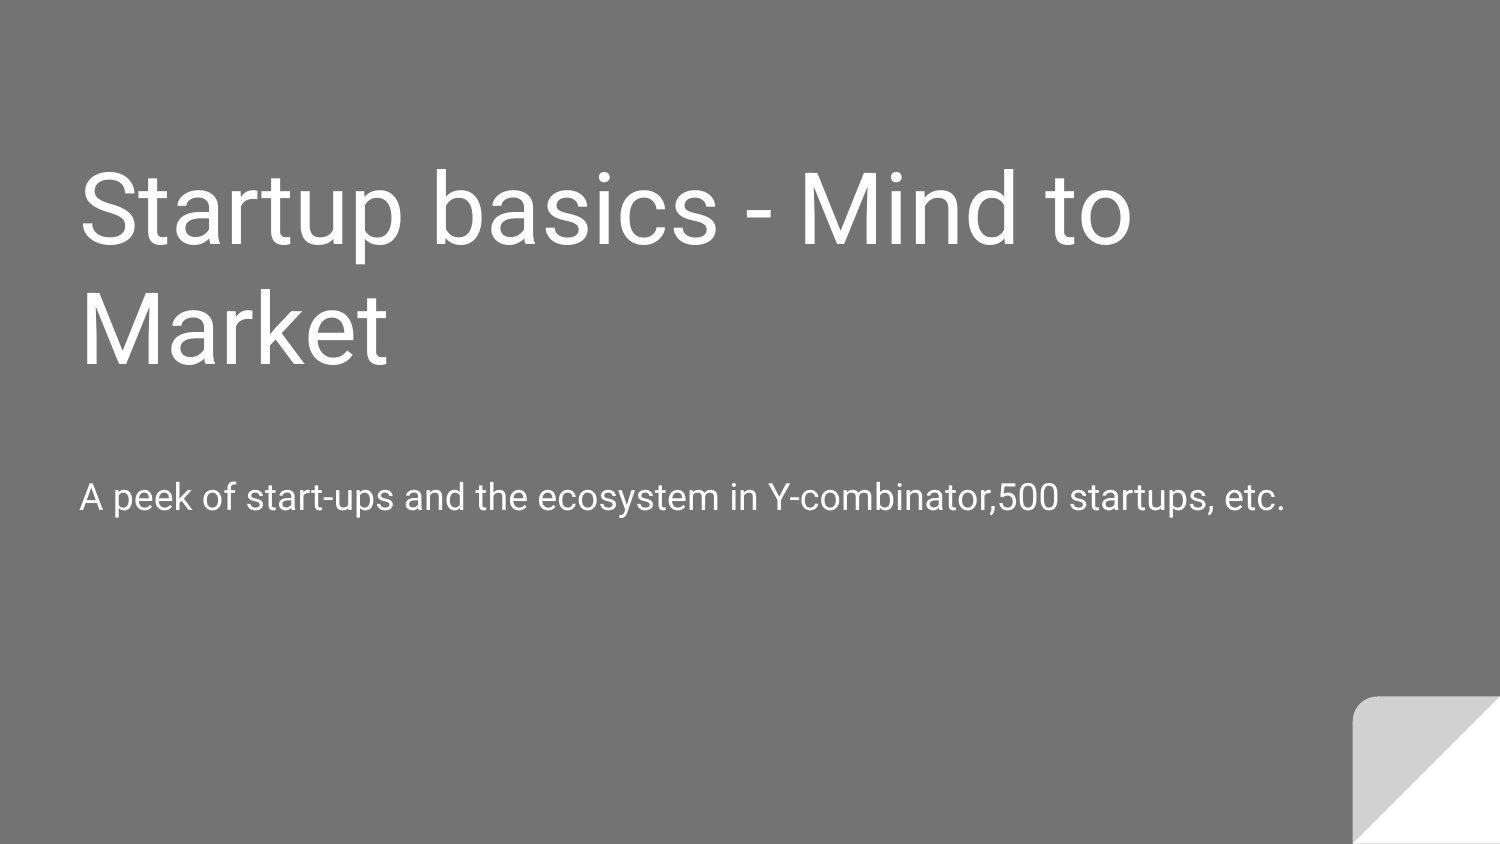

# Startup basics - Mind to Market
A peek of start-ups and the ecosystem in Y-combinator,500 startups, etc.